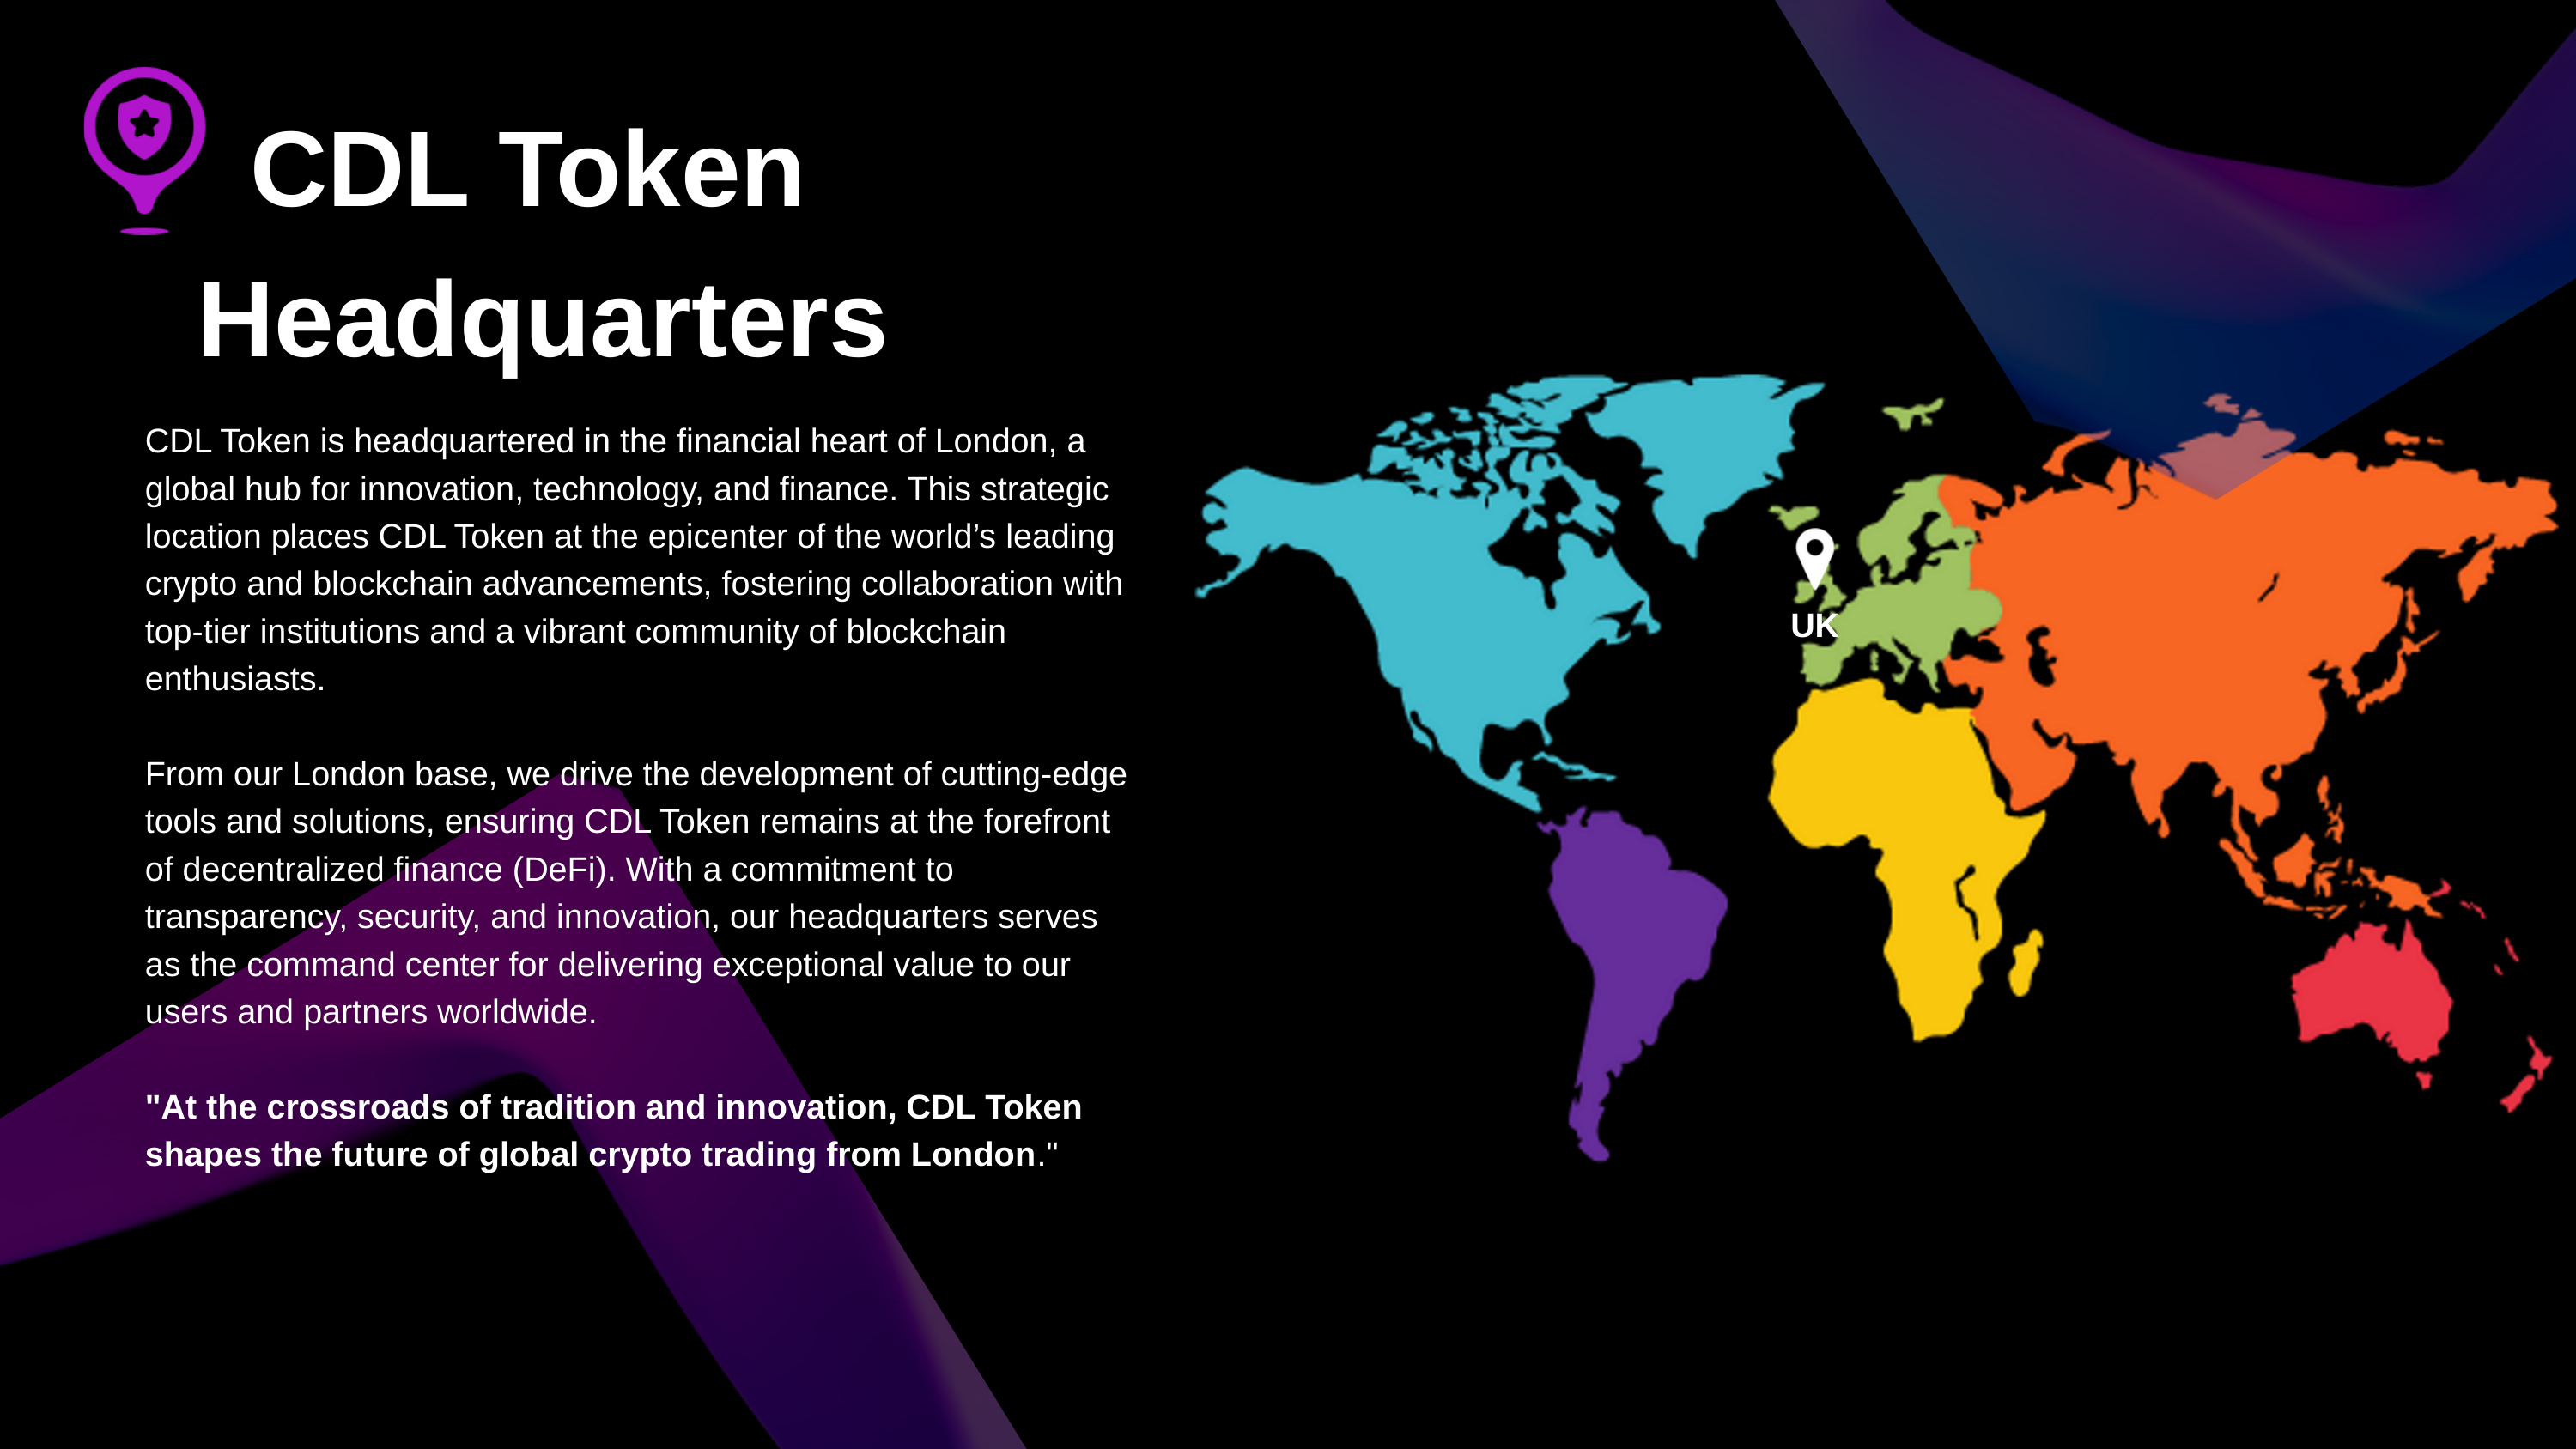

CDL Token
Headquarters

CDL Token is headquartered in the financial heart of London, a global hub for innovation, technology, and finance. This strategic location places CDL Token at the epicenter of the world’s leading crypto and blockchain advancements, fostering collaboration with top-tier institutions and a vibrant community of blockchain enthusiasts.

From our London base, we drive the development of cutting-edge tools and solutions, ensuring CDL Token remains at the forefront of decentralized finance (DeFi). With a commitment to transparency, security, and innovation, our headquarters serves as the command center for delivering exceptional value to our users and partners worldwide.

"At the crossroads of tradition and innovation, CDL Token shapes the future of global crypto trading from London."

UK